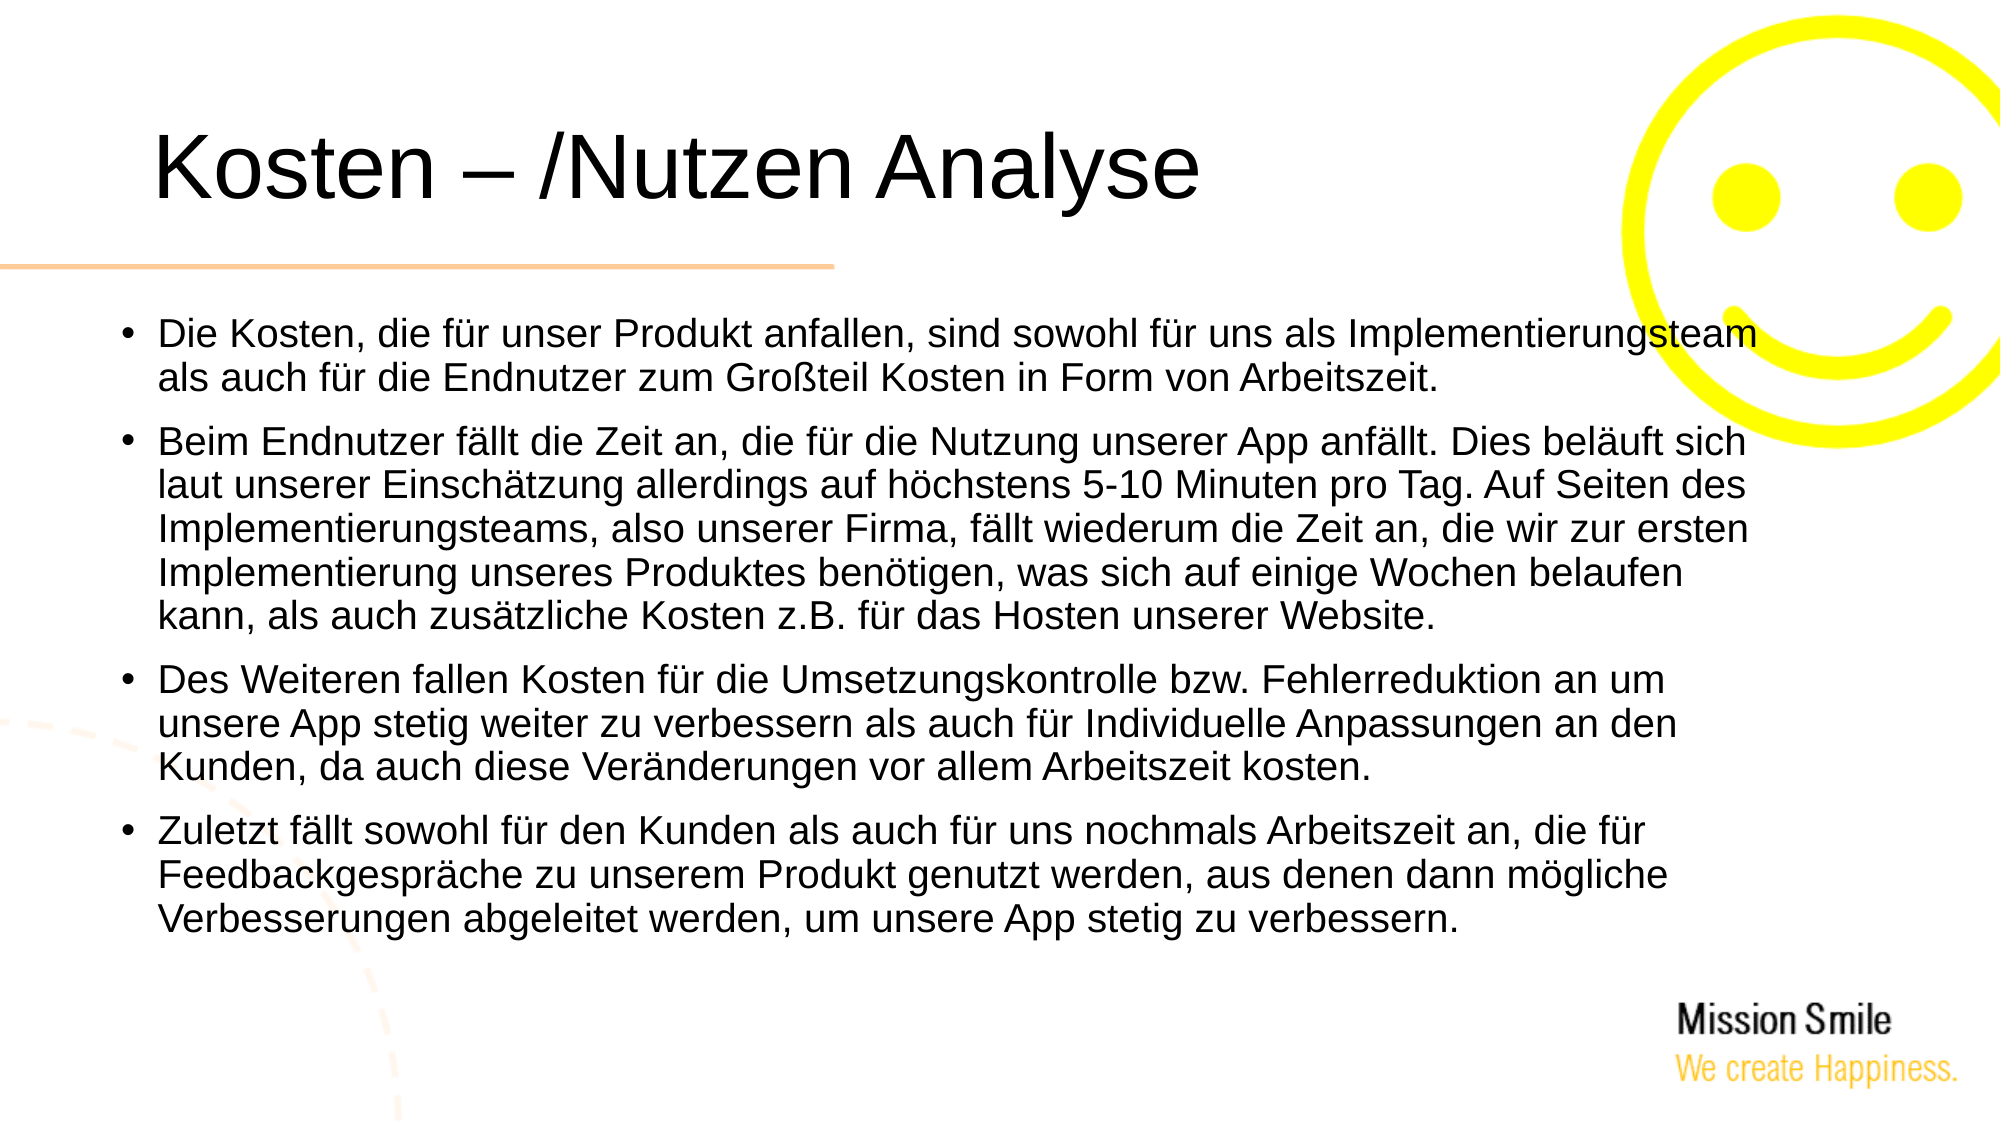

# Kosten – /Nutzen Analyse
Die Kosten, die für unser Produkt anfallen, sind sowohl für uns als Implementierungsteam als auch für die Endnutzer zum Großteil Kosten in Form von Arbeitszeit.
Beim Endnutzer fällt die Zeit an, die für die Nutzung unserer App anfällt. Dies beläuft sich laut unserer Einschätzung allerdings auf höchstens 5-10 Minuten pro Tag. Auf Seiten des Implementierungsteams, also unserer Firma, fällt wiederum die Zeit an, die wir zur ersten Implementierung unseres Produktes benötigen, was sich auf einige Wochen belaufen kann, als auch zusätzliche Kosten z.B. für das Hosten unserer Website.
Des Weiteren fallen Kosten für die Umsetzungskontrolle bzw. Fehlerreduktion an um unsere App stetig weiter zu verbessern als auch für Individuelle Anpassungen an den Kunden, da auch diese Veränderungen vor allem Arbeitszeit kosten.
Zuletzt fällt sowohl für den Kunden als auch für uns nochmals Arbeitszeit an, die für Feedbackgespräche zu unserem Produkt genutzt werden, aus denen dann mögliche Verbesserungen abgeleitet werden, um unsere App stetig zu verbessern.